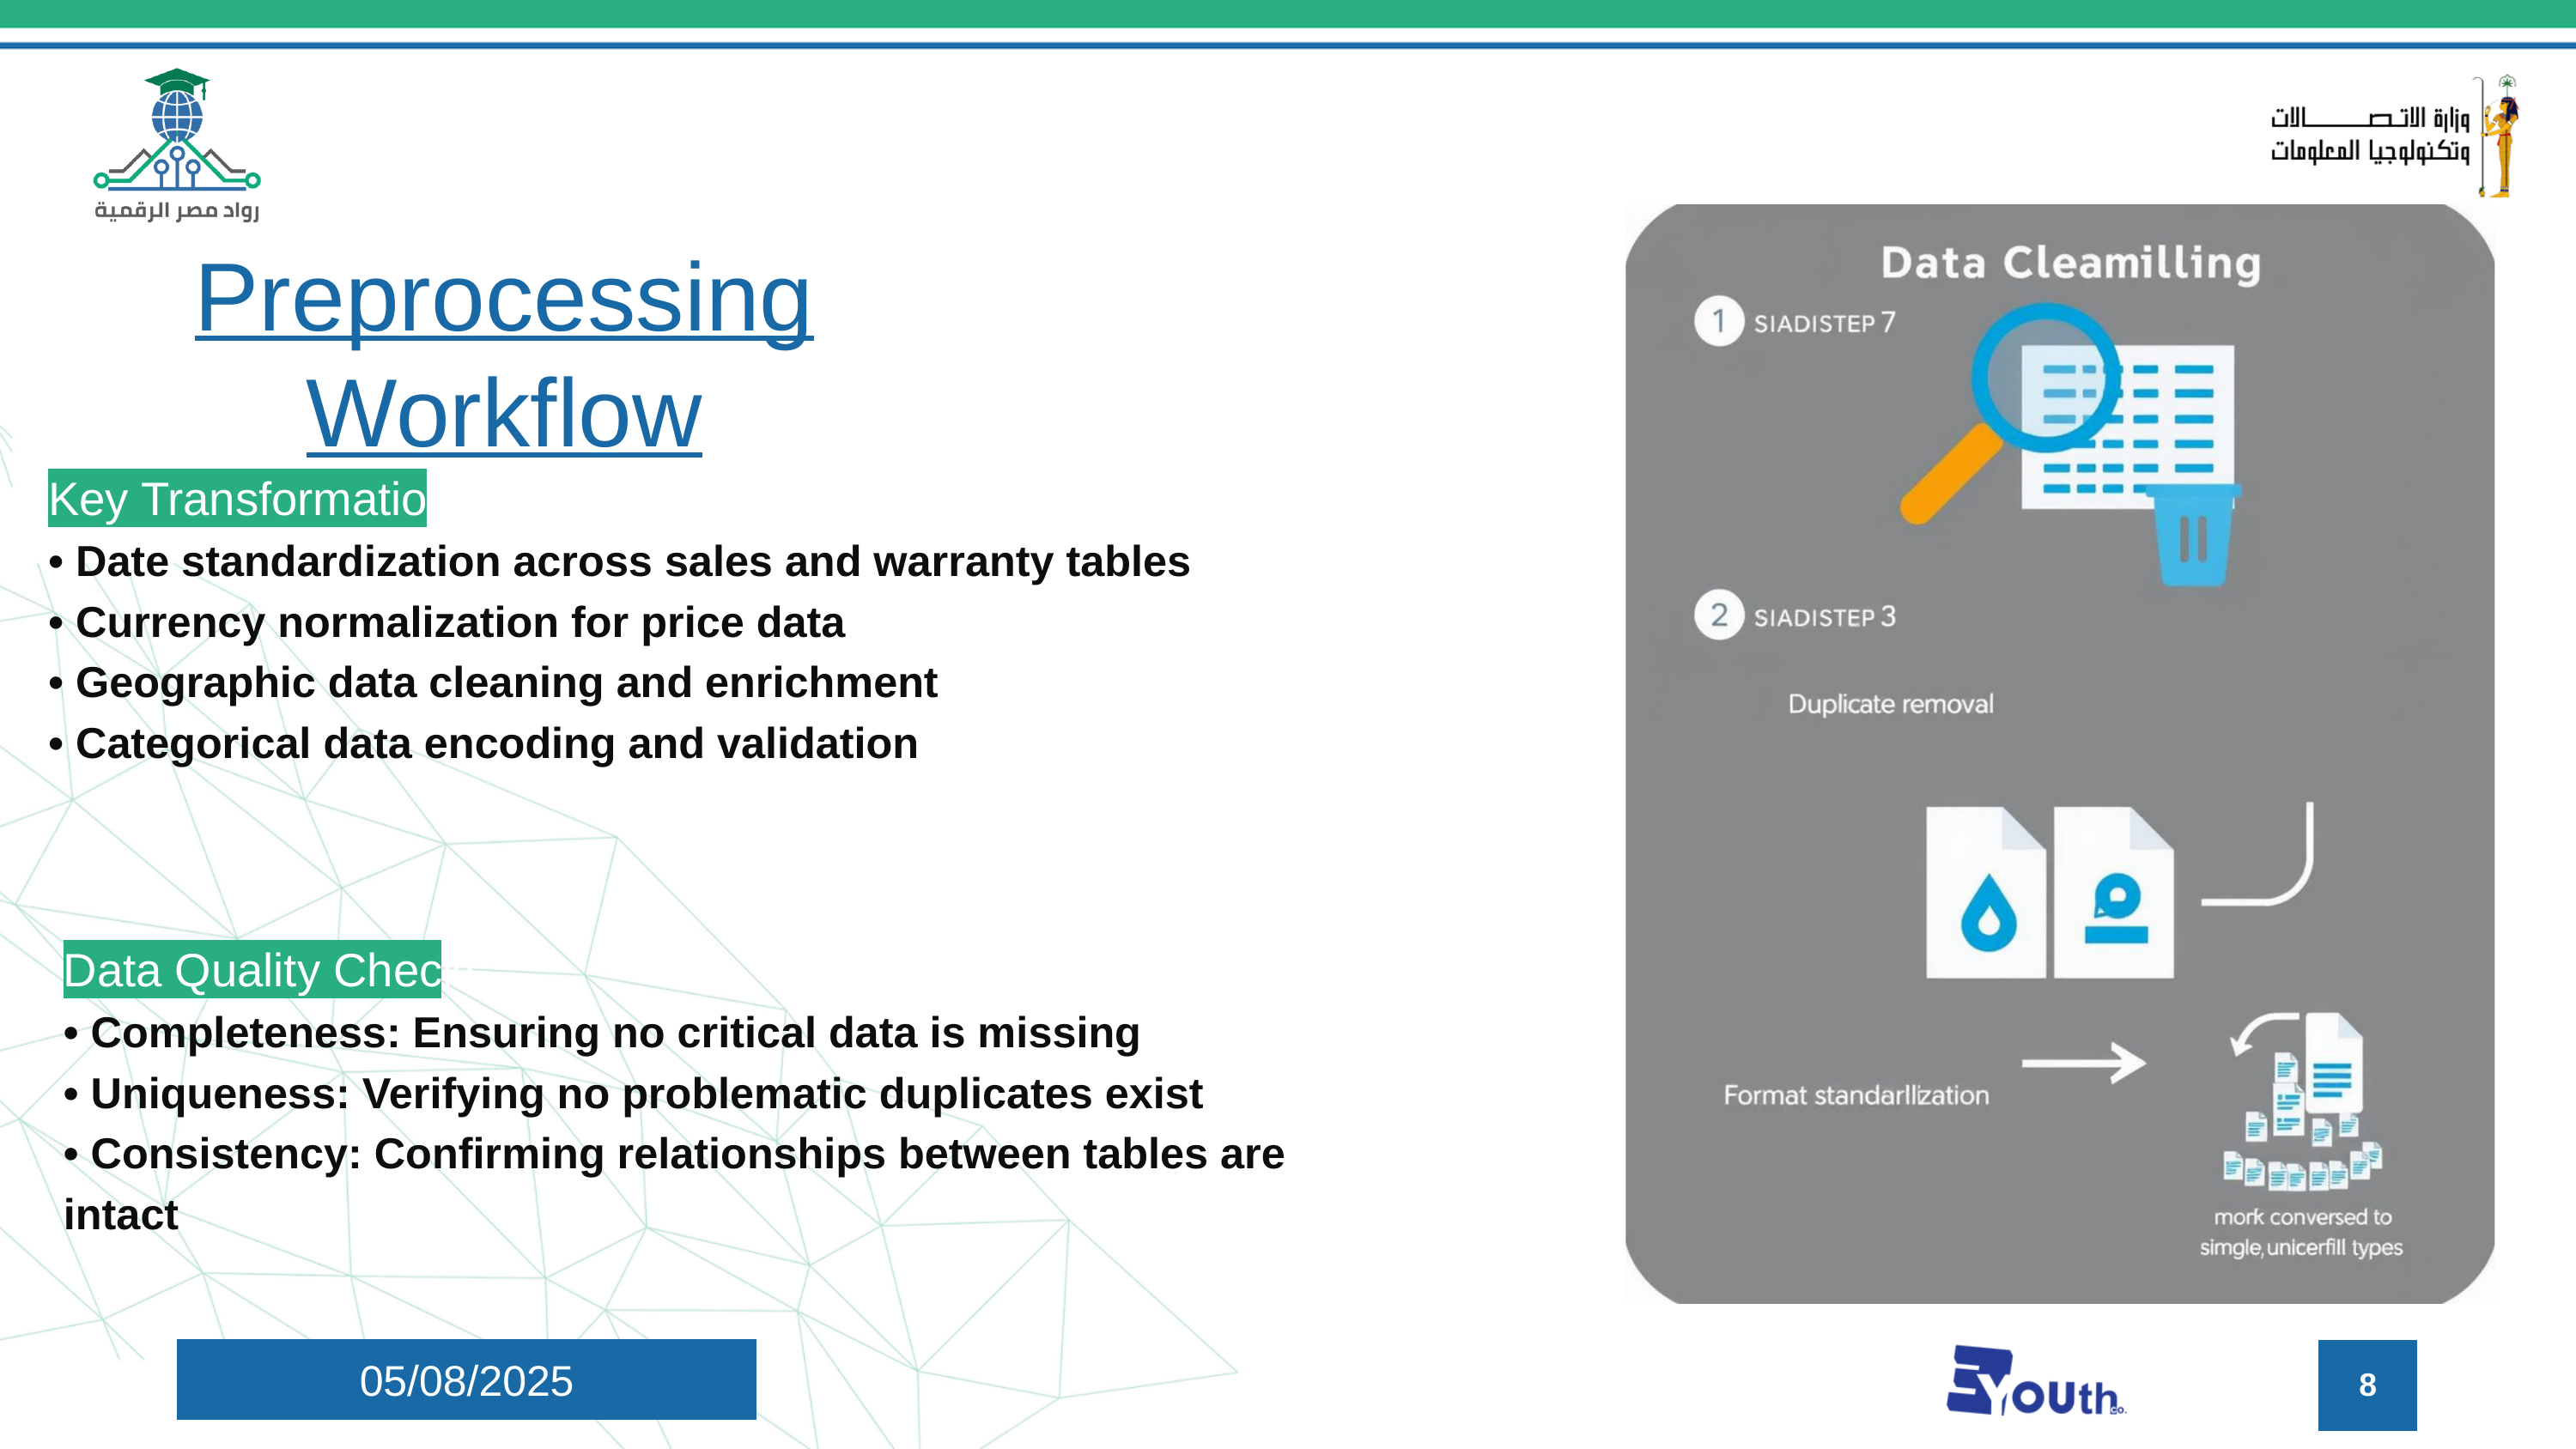

Preprocessing Workflow
Key Transformations:
• Date standardization across sales and warranty tables
• Currency normalization for price data
• Geographic data cleaning and enrichment
• Categorical data encoding and validation

Data Quality Checks:
• Completeness: Ensuring no critical data is missing
• Uniqueness: Verifying no problematic duplicates exist
• Consistency: Confirming relationships between tables are intact

8

05/08/2025